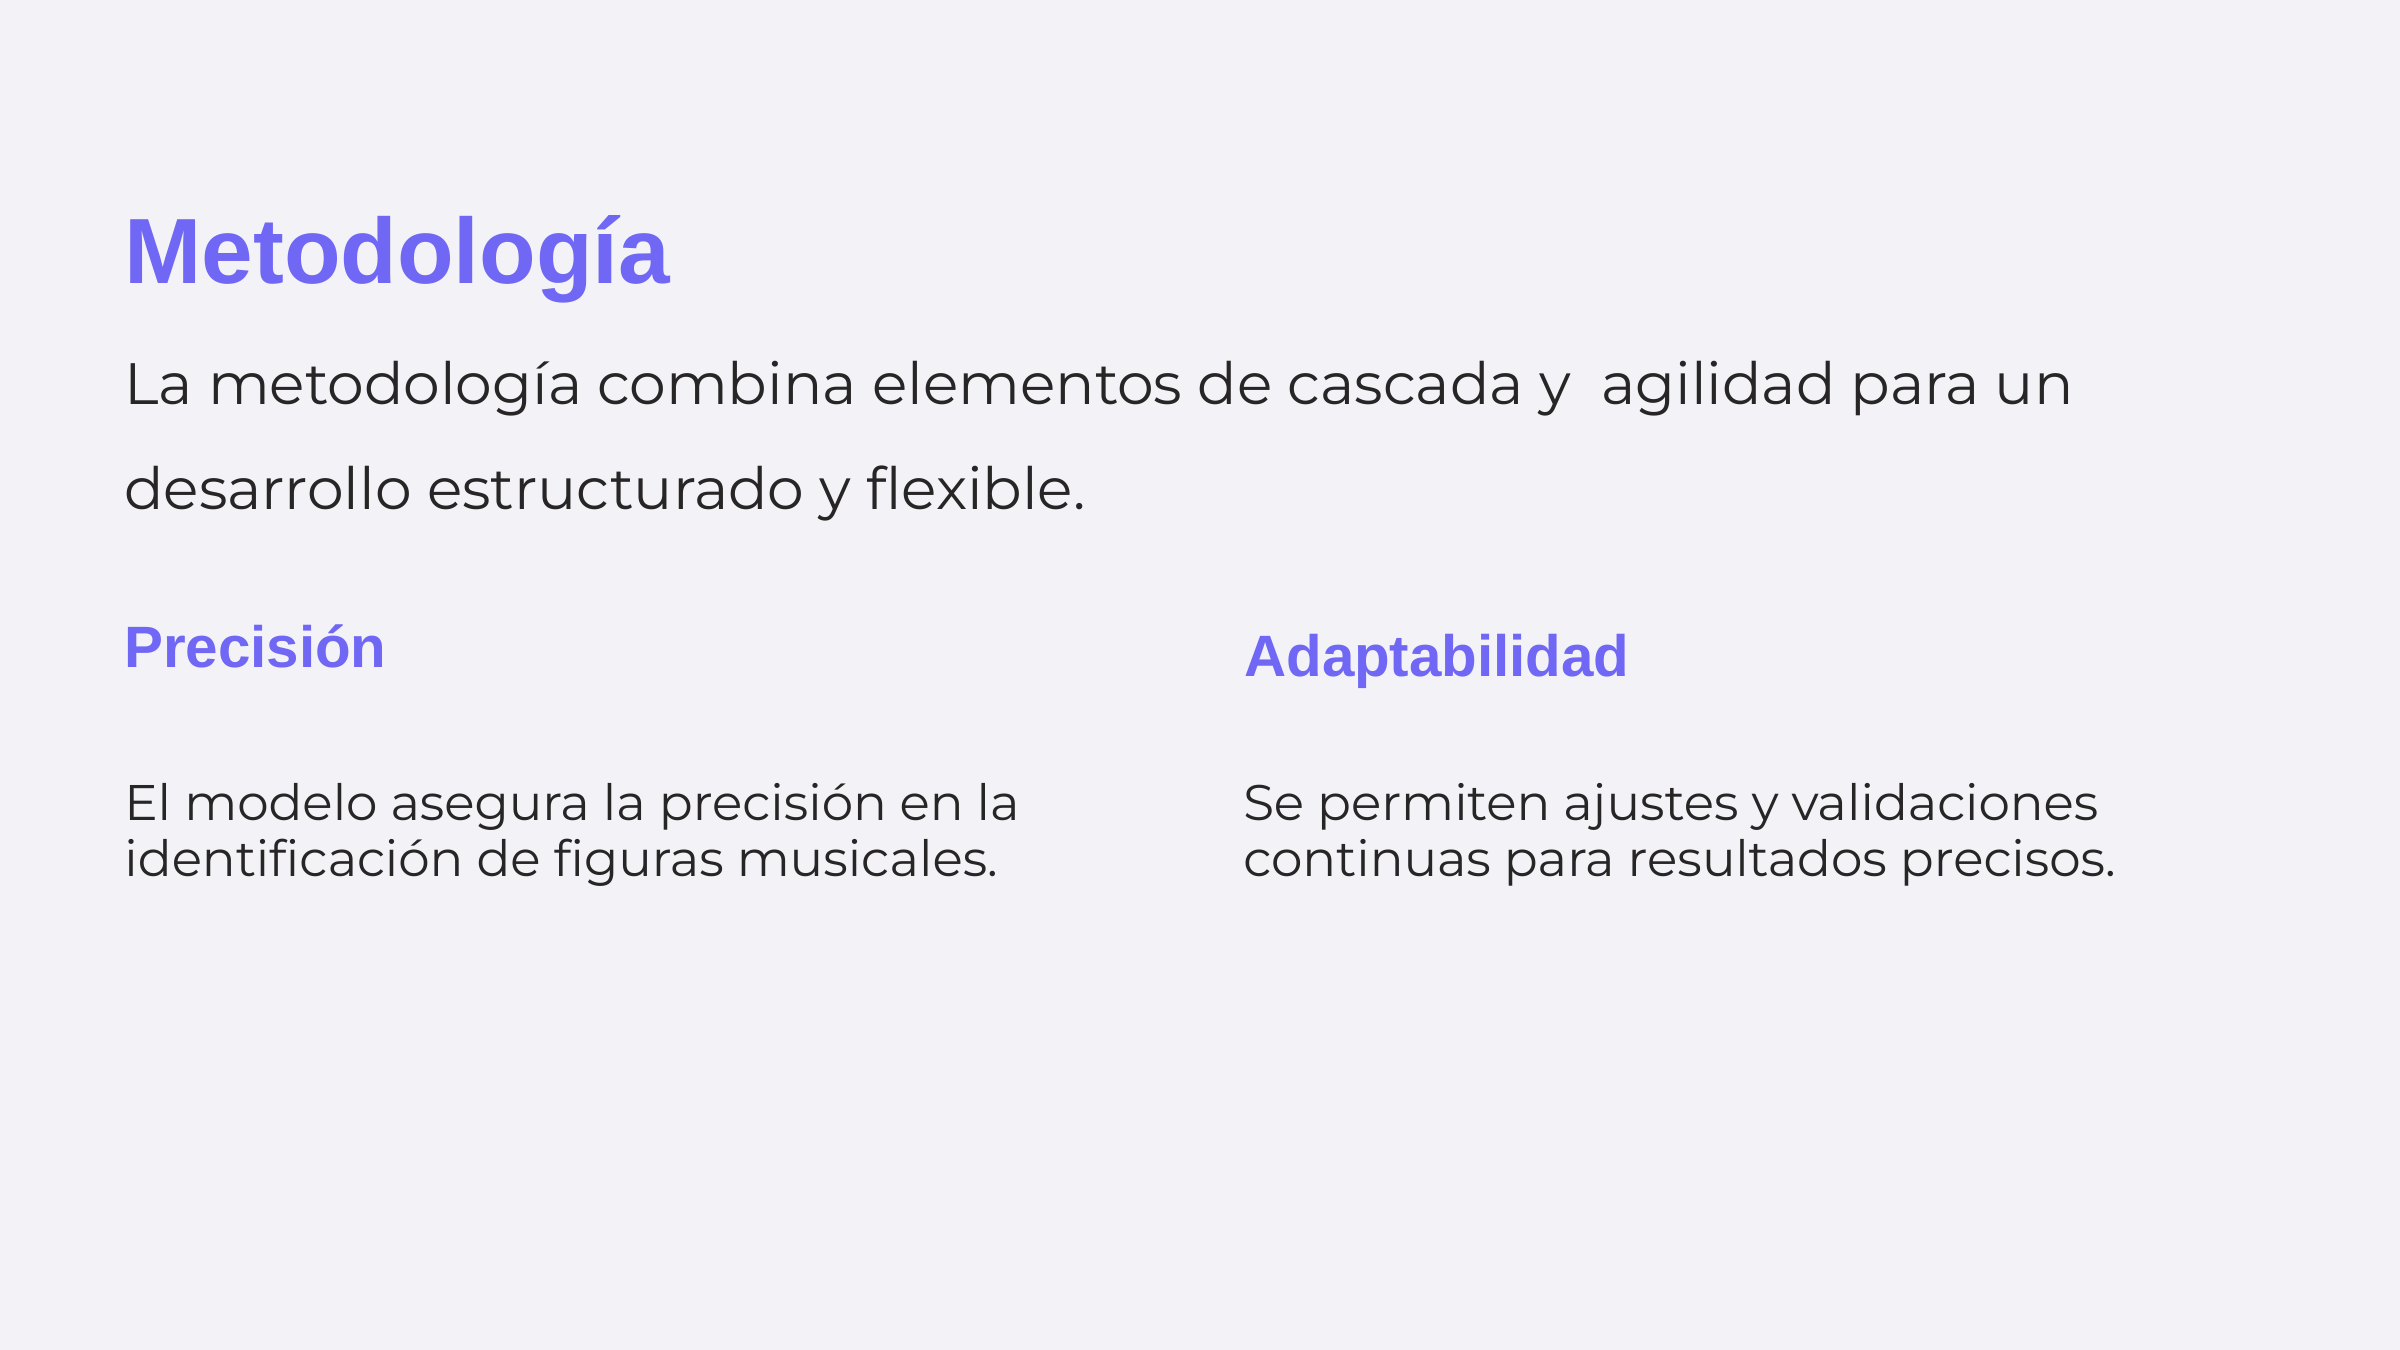

Metodología
La metodología combina elementos de cascada y  agilidad para un
desarrollo estructurado y flexible.
Precisión
Adaptabilidad
El modelo asegura la precisión en la identificación de figuras musicales.
Se permiten ajustes y validaciones continuas para resultados precisos.